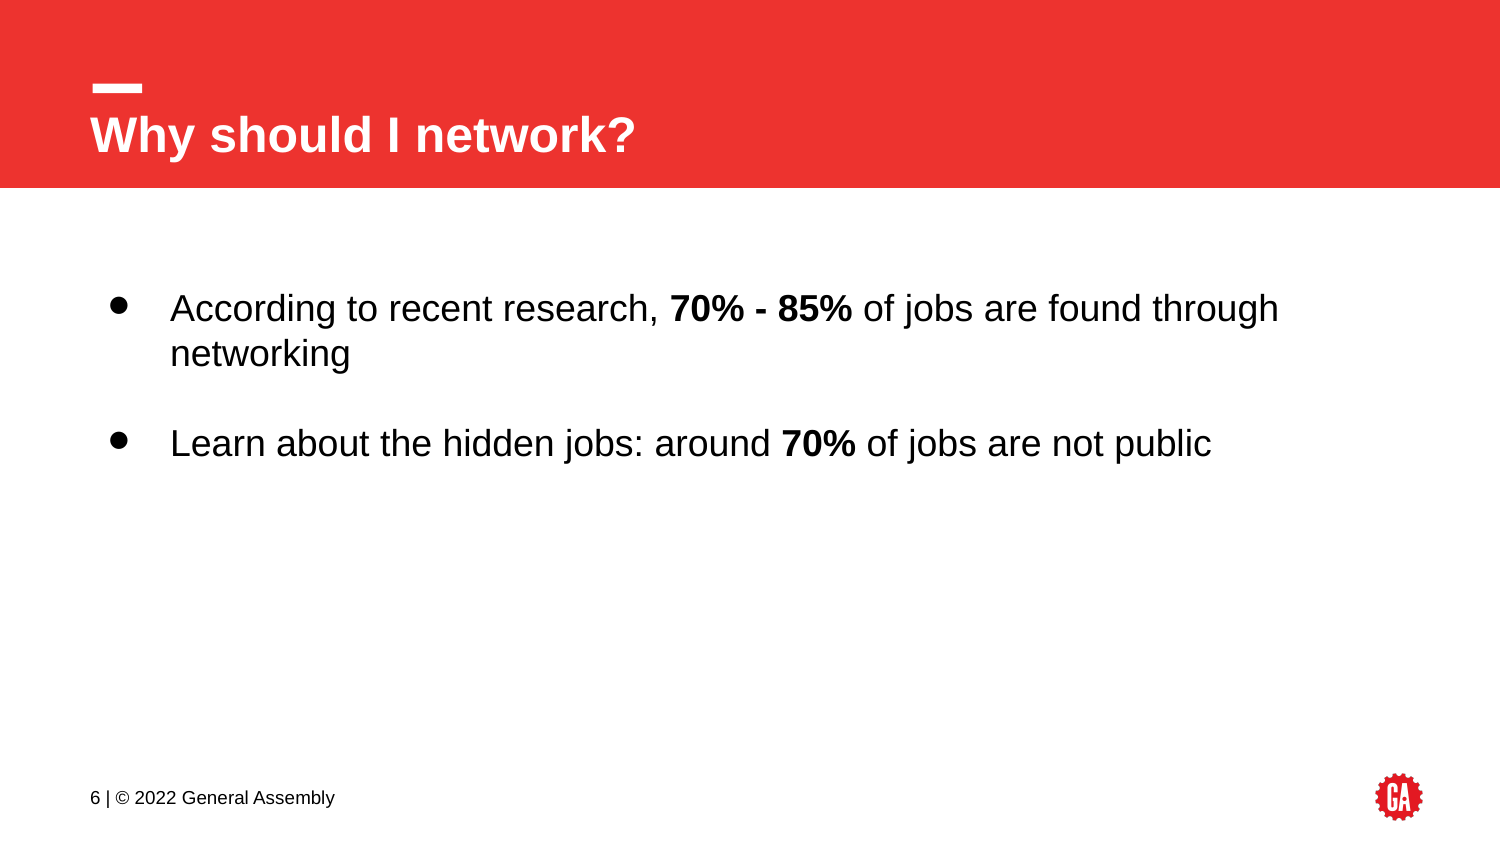

# Why should I network?
According to recent research, 70% - 85% of jobs are found through networking

Learn about the hidden jobs: around 70% of jobs are not public

6 | © 2022 General Assembly